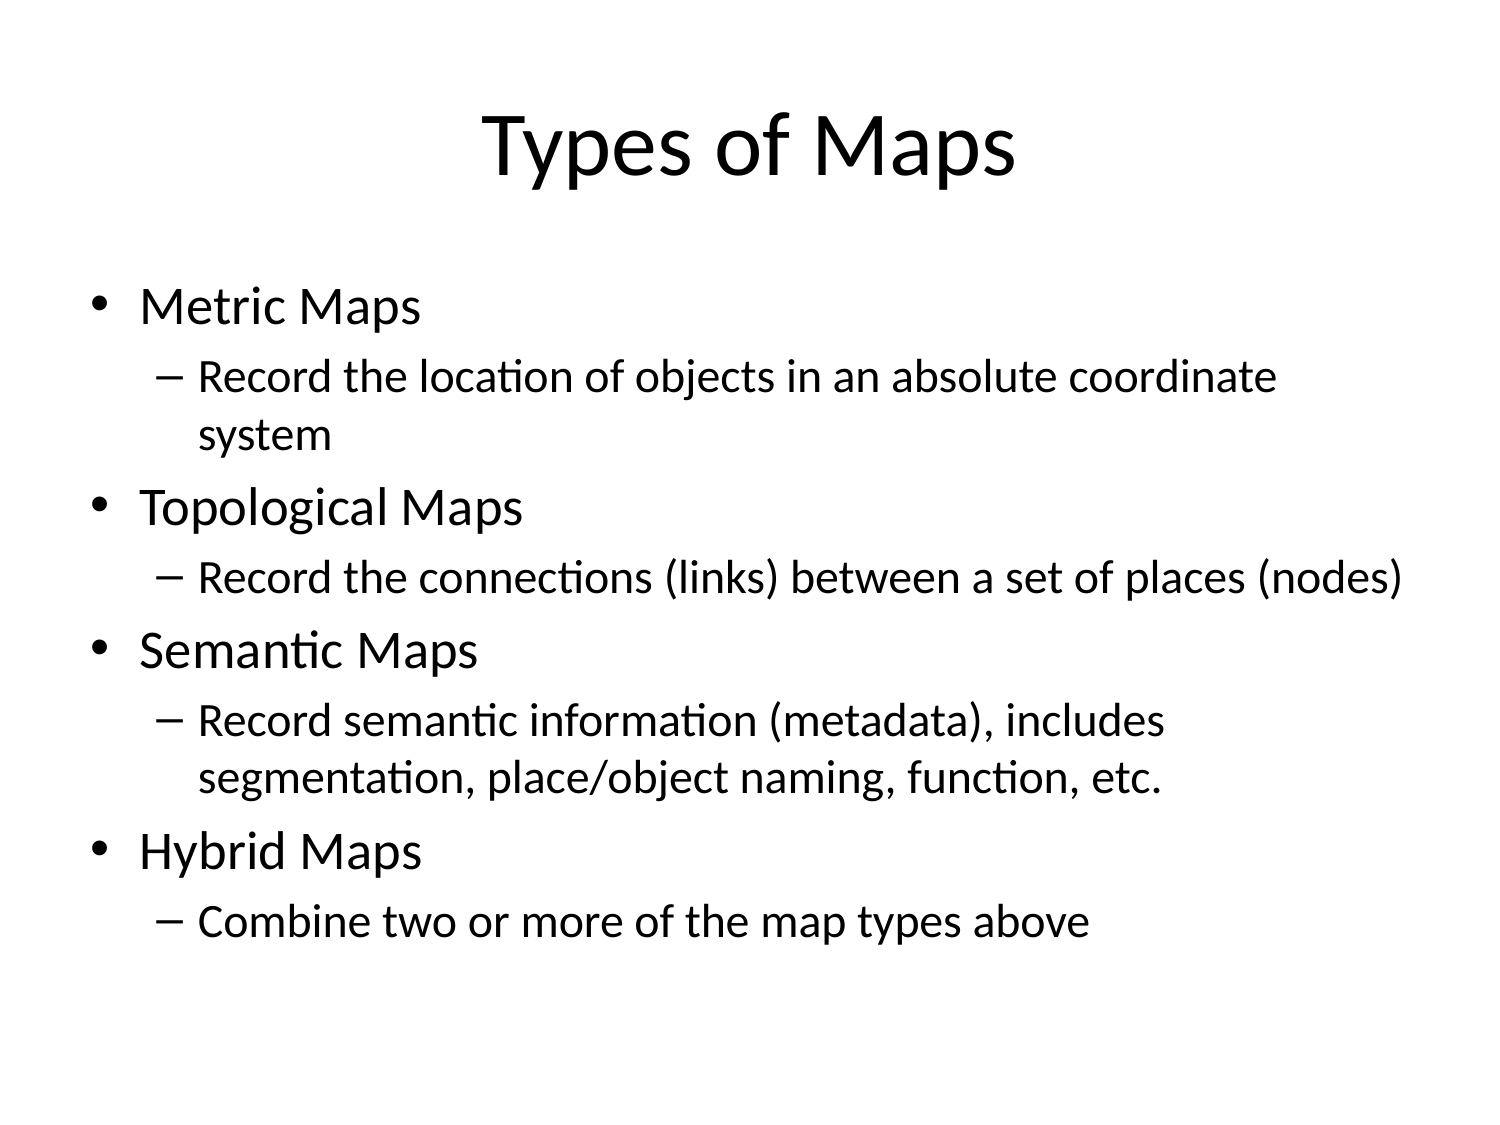

Types of Maps
Metric Maps
Record the location of objects in an absolute coordinate system
Topological Maps
Record the connections (links) between a set of places (nodes)
Semantic Maps
Record semantic information (metadata), includes segmentation, place/object naming, function, etc.
Hybrid Maps
Combine two or more of the map types above